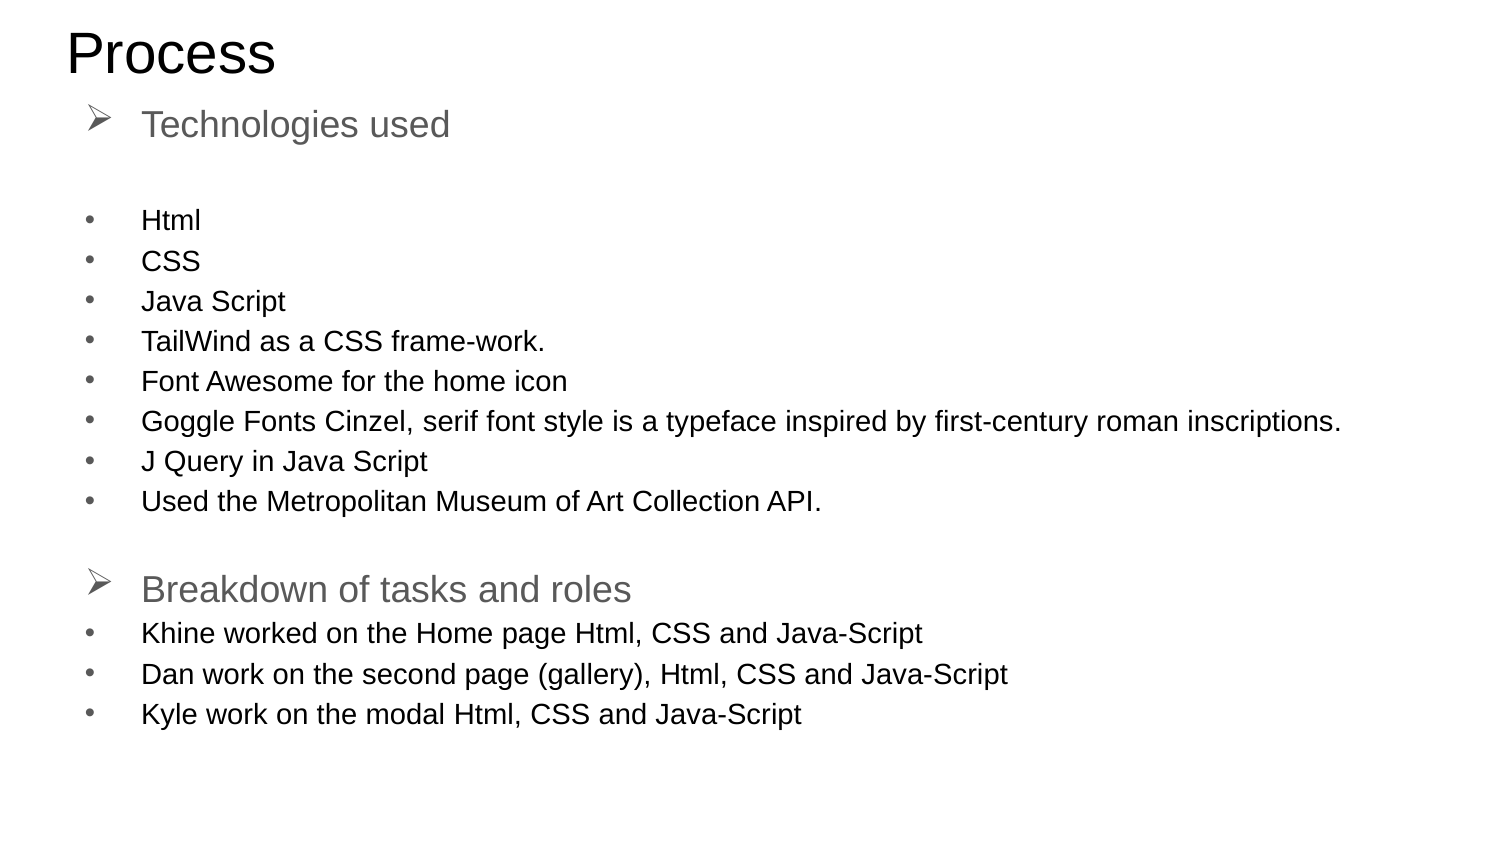

# Process

Technologies used

Html
CSS
Java Script
TailWind as a CSS frame-work.
Font Awesome for the home icon
Goggle Fonts Cinzel, serif font style is a typeface inspired by first-century roman inscriptions.
J Query in Java Script
Used the Metropolitan Museum of Art Collection API.

Breakdown of tasks and roles
Khine worked on the Home page Html, CSS and Java-Script
Dan work on the second page (gallery), Html, CSS and Java-Script
Kyle work on the modal Html, CSS and Java-Script